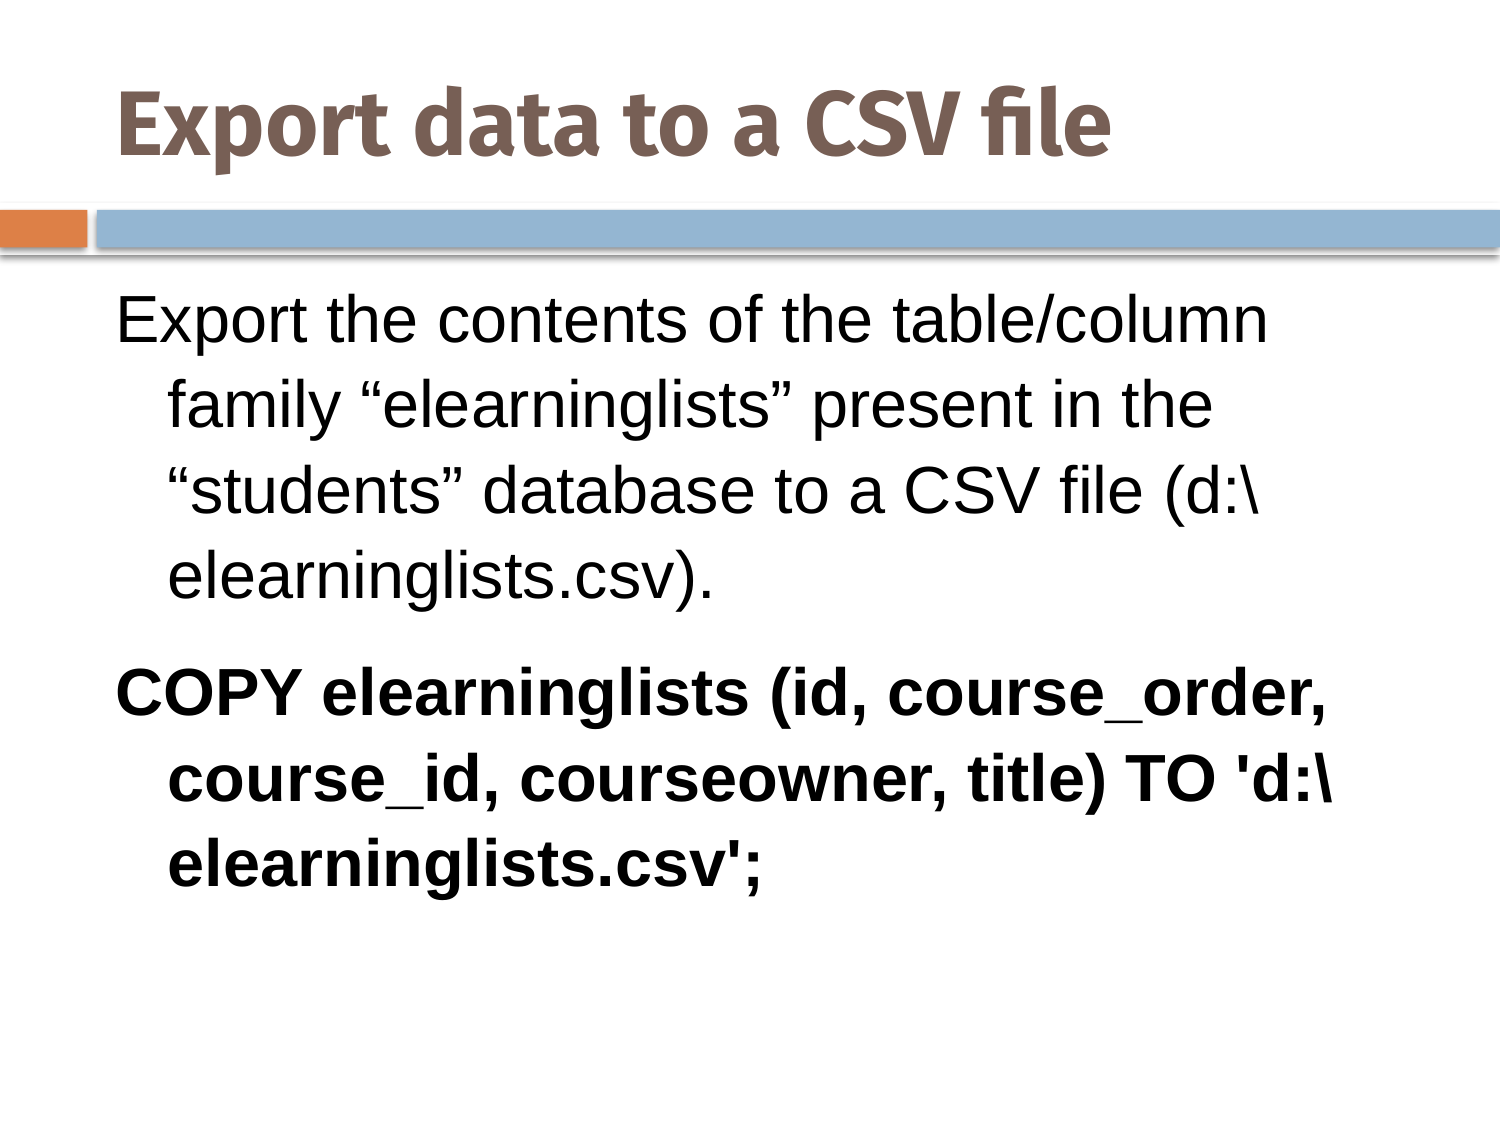

# Export data to a CSV file
Export the contents of the table/column family “elearninglists” present in the “students” database to a CSV file (d:\elearninglists.csv).
COPY elearninglists (id, course_order, course_id, courseowner, title) TO 'd:\elearninglists.csv';